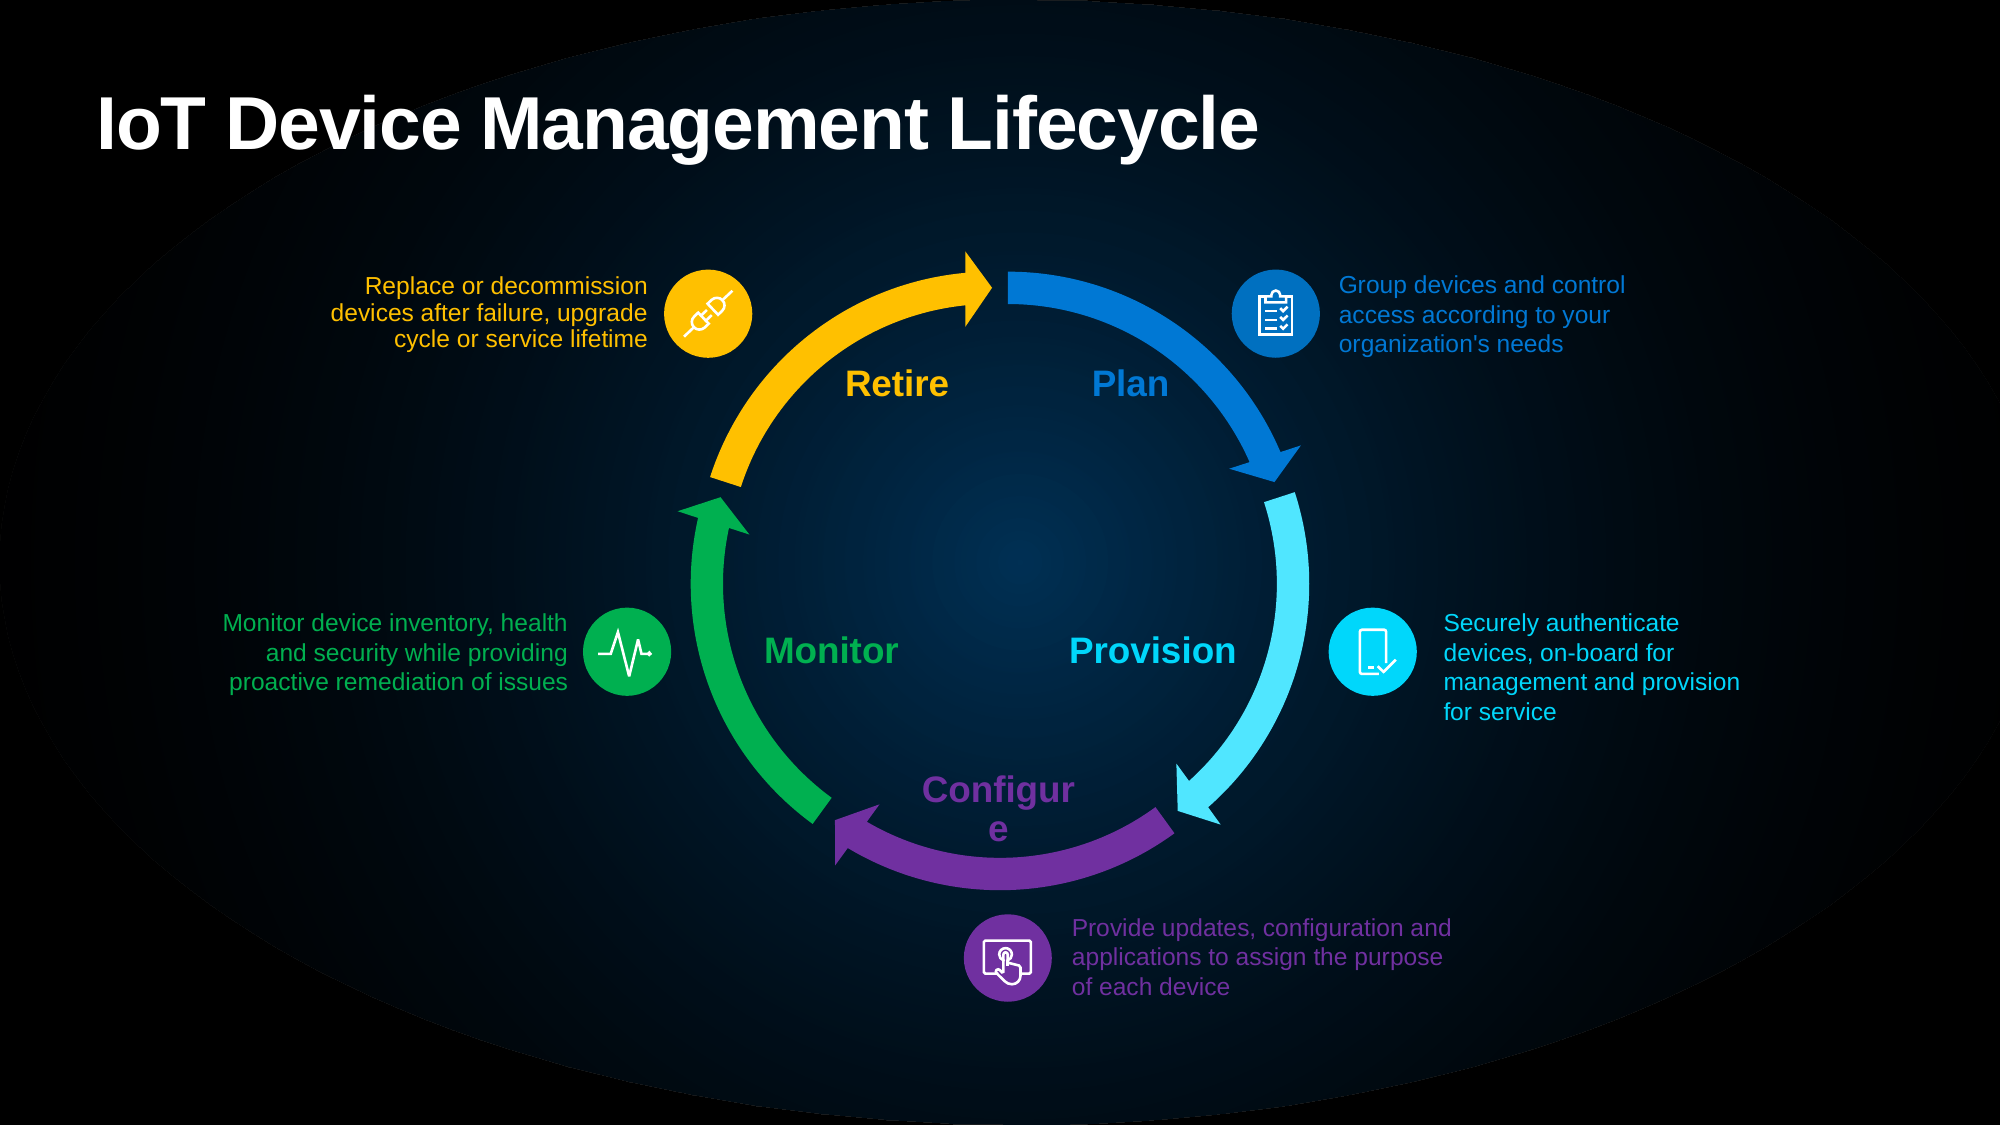

# IoT Device Management Lifecycle

Group devices and control access according to your organization's needs

Replace or decommission devices after failure, upgrade cycle or service lifetime
Plan
Retire
Securely authenticate devices, on-board for management and provision for service

Monitor device inventory, health and security while providing proactive remediation of issues

Provision
Monitor
Configure
Provide updates, configuration and applications to assign the purpose of each device

© Microsoft Corporation